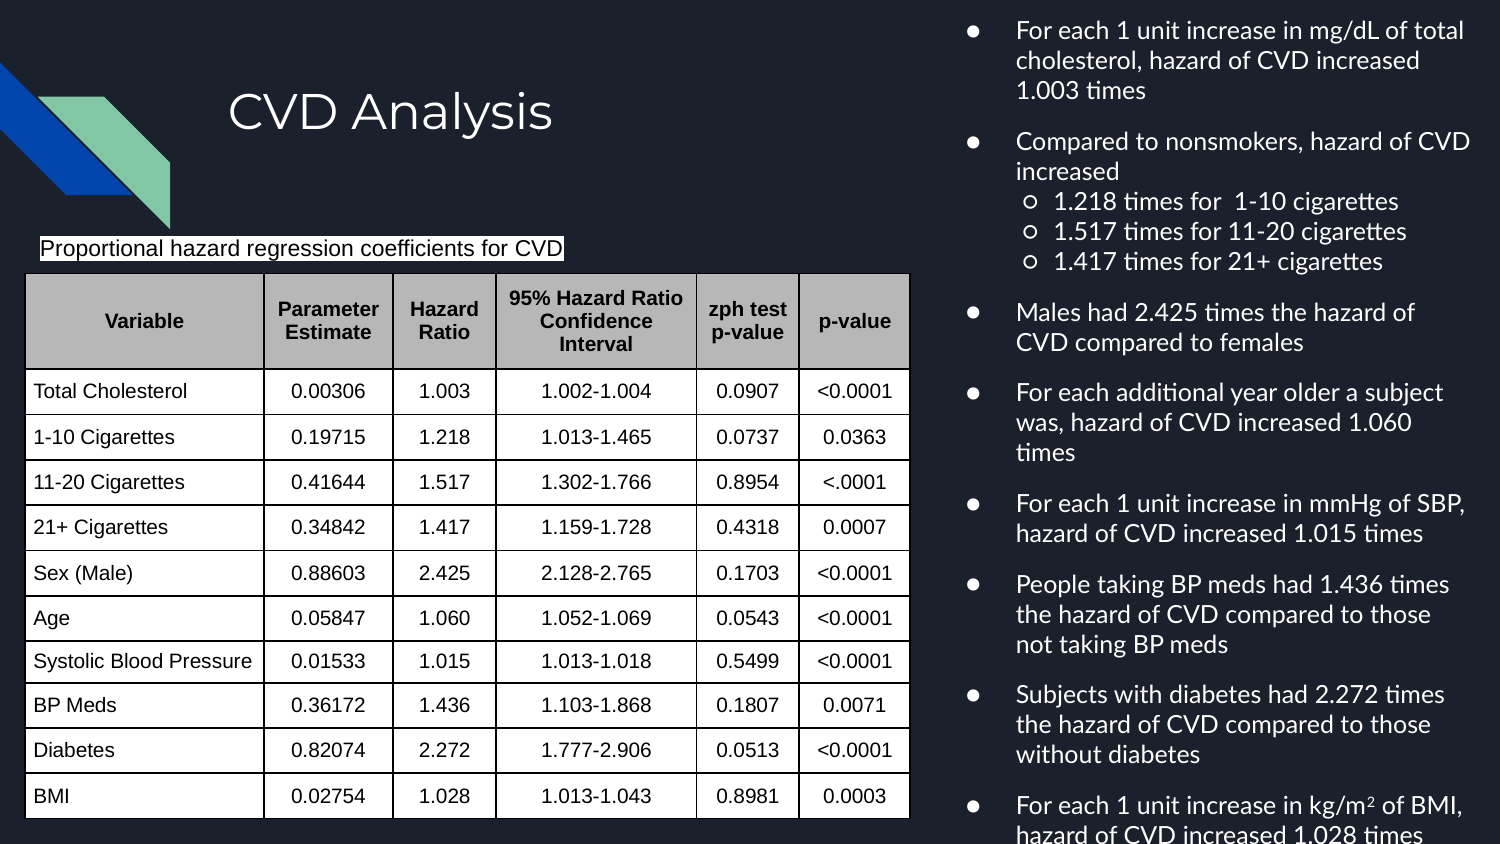

For each 1 unit increase in mg/dL of total cholesterol, hazard of CVD increased 1.003 times
Compared to nonsmokers, hazard of CVD increased
1.218 times for  1-10 cigarettes
1.517 times for 11-20 cigarettes
1.417 times for 21+ cigarettes
Males had 2.425 times the hazard of CVD compared to females
For each additional year older a subject was, hazard of CVD increased 1.060 times
For each 1 unit increase in mmHg of SBP, hazard of CVD increased 1.015 times
People taking BP meds had 1.436 times the hazard of CVD compared to those not taking BP meds
Subjects with diabetes had 2.272 times the hazard of CVD compared to those without diabetes
For each 1 unit increase in kg/m2 of BMI, hazard of CVD increased 1.028 times
# CVD Analysis
Proportional hazard regression coefficients for CVD
| Variable | Parameter Estimate | Hazard Ratio | 95% Hazard Ratio Confidence Interval | zph test p-value | p-value |
| --- | --- | --- | --- | --- | --- |
| Total Cholesterol | 0.00306 | 1.003 | 1.002-1.004 | 0.0907 | <0.0001 |
| 1-10 Cigarettes | 0.19715 | 1.218 | 1.013-1.465 | 0.0737 | 0.0363 |
| 11-20 Cigarettes | 0.41644 | 1.517 | 1.302-1.766 | 0.8954 | <.0001 |
| 21+ Cigarettes | 0.34842 | 1.417 | 1.159-1.728 | 0.4318 | 0.0007 |
| Sex (Male) | 0.88603 | 2.425 | 2.128-2.765 | 0.1703 | <0.0001 |
| Age | 0.05847 | 1.060 | 1.052-1.069 | 0.0543 | <0.0001 |
| Systolic Blood Pressure | 0.01533 | 1.015 | 1.013-1.018 | 0.5499 | <0.0001 |
| BP Meds | 0.36172 | 1.436 | 1.103-1.868 | 0.1807 | 0.0071 |
| Diabetes | 0.82074 | 2.272 | 1.777-2.906 | 0.0513 | <0.0001 |
| BMI | 0.02754 | 1.028 | 1.013-1.043 | 0.8981 | 0.0003 |